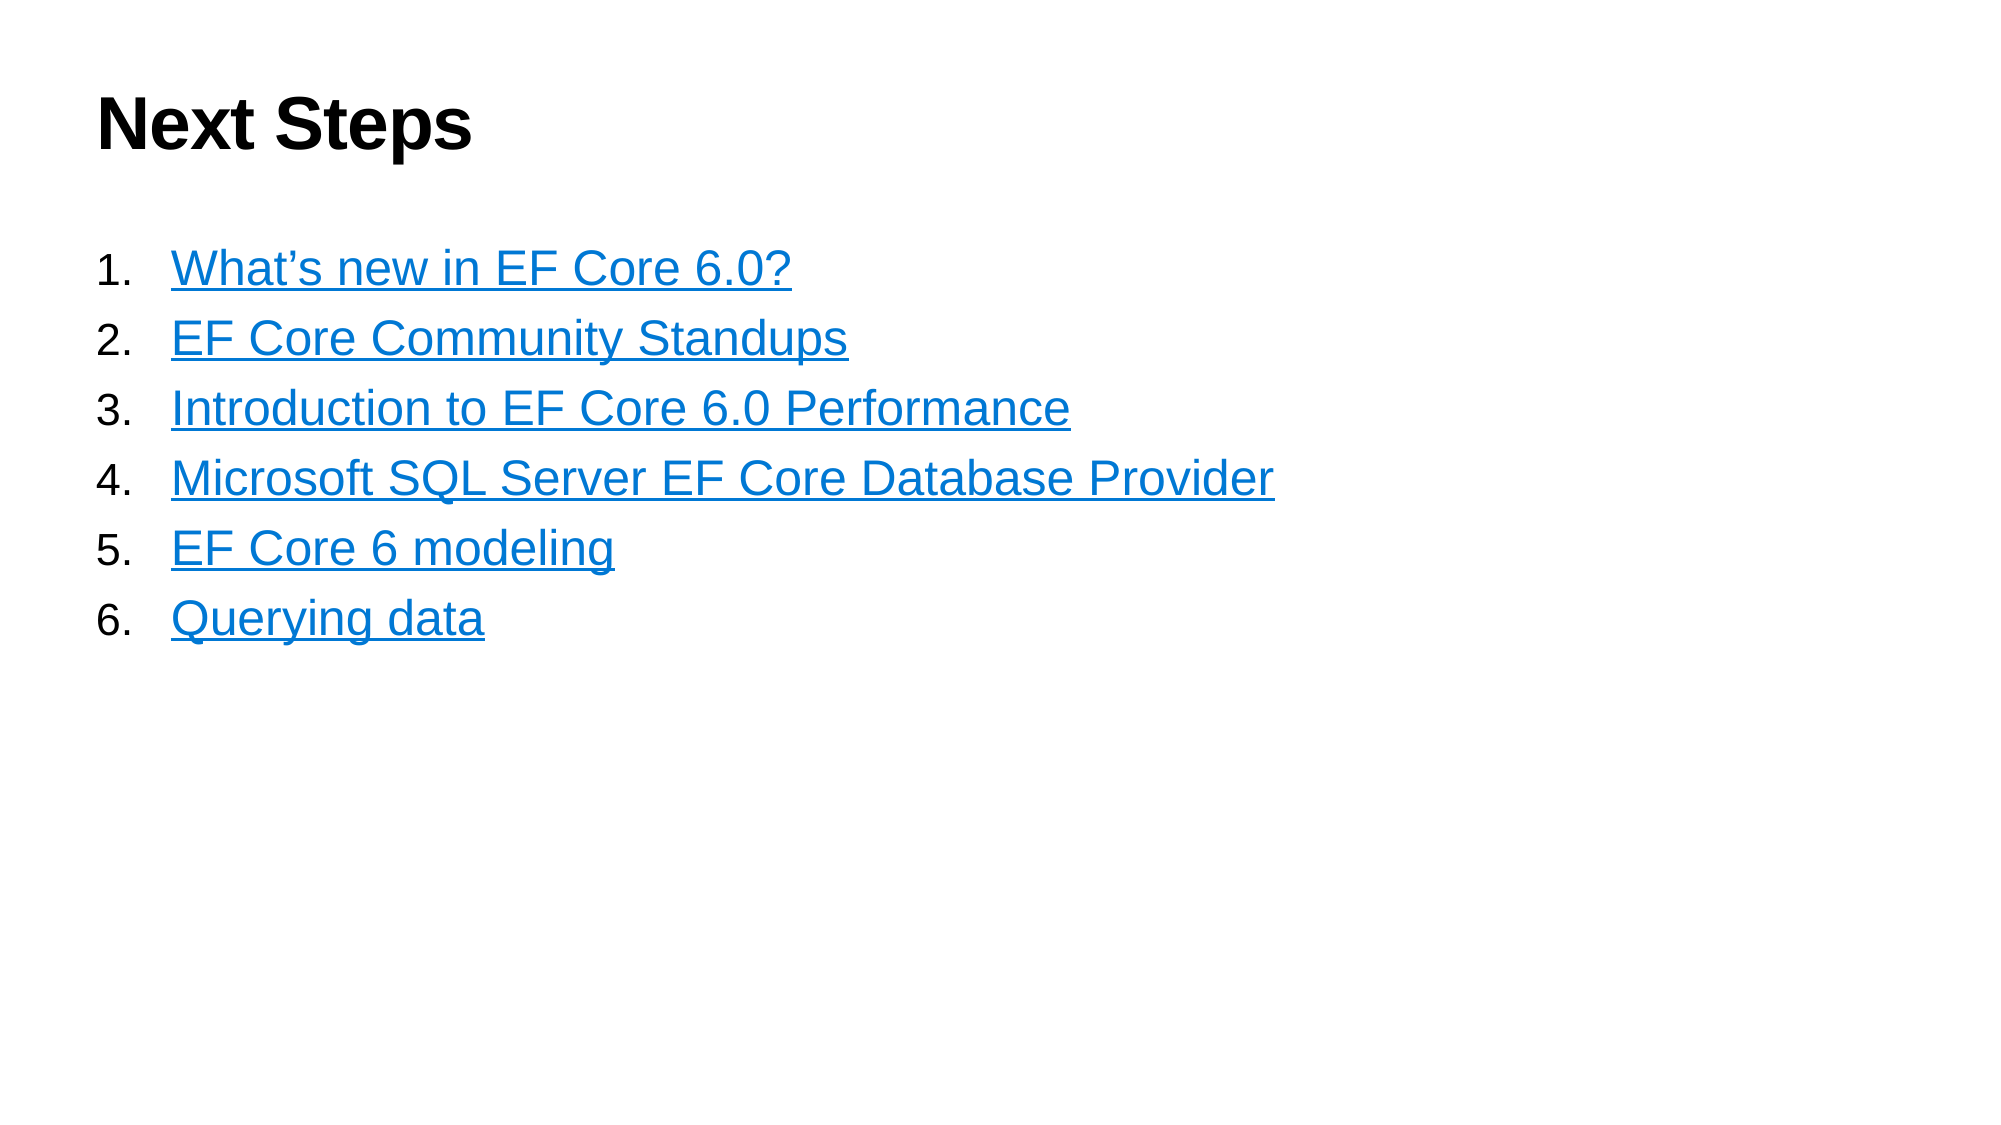

# Next Steps
What’s new in EF Core 6.0?
EF Core Community Standups
Introduction to EF Core 6.0 Performance
Microsoft SQL Server EF Core Database Provider
EF Core 6 modeling
Querying data